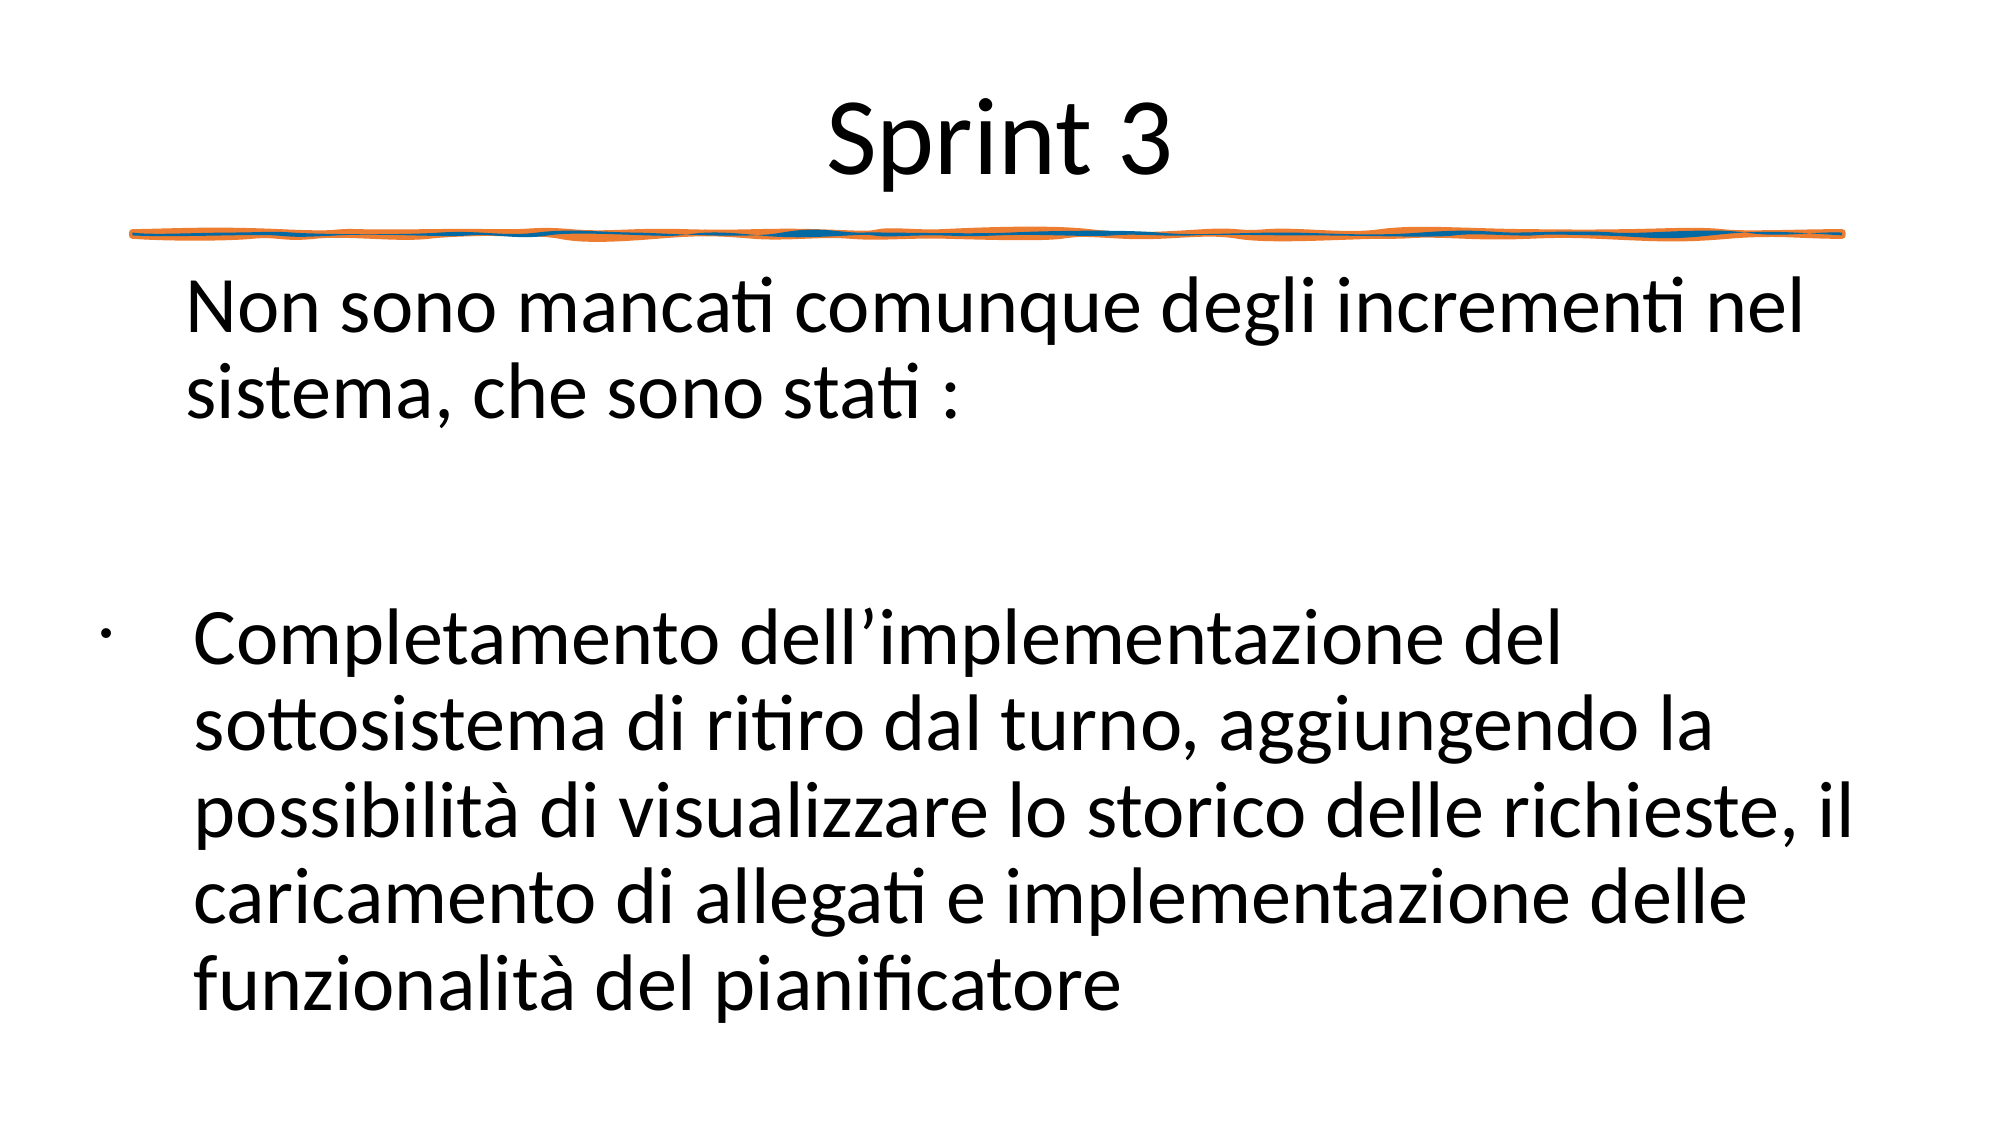

# Sprint 3

Non sono mancati comunque degli incrementi nel sistema, che sono stati :

Completamento dell’implementazione del sottosistema di ritiro dal turno, aggiungendo la possibilità di visualizzare lo storico delle richieste, il caricamento di allegati e implementazione delle funzionalità del pianificatore